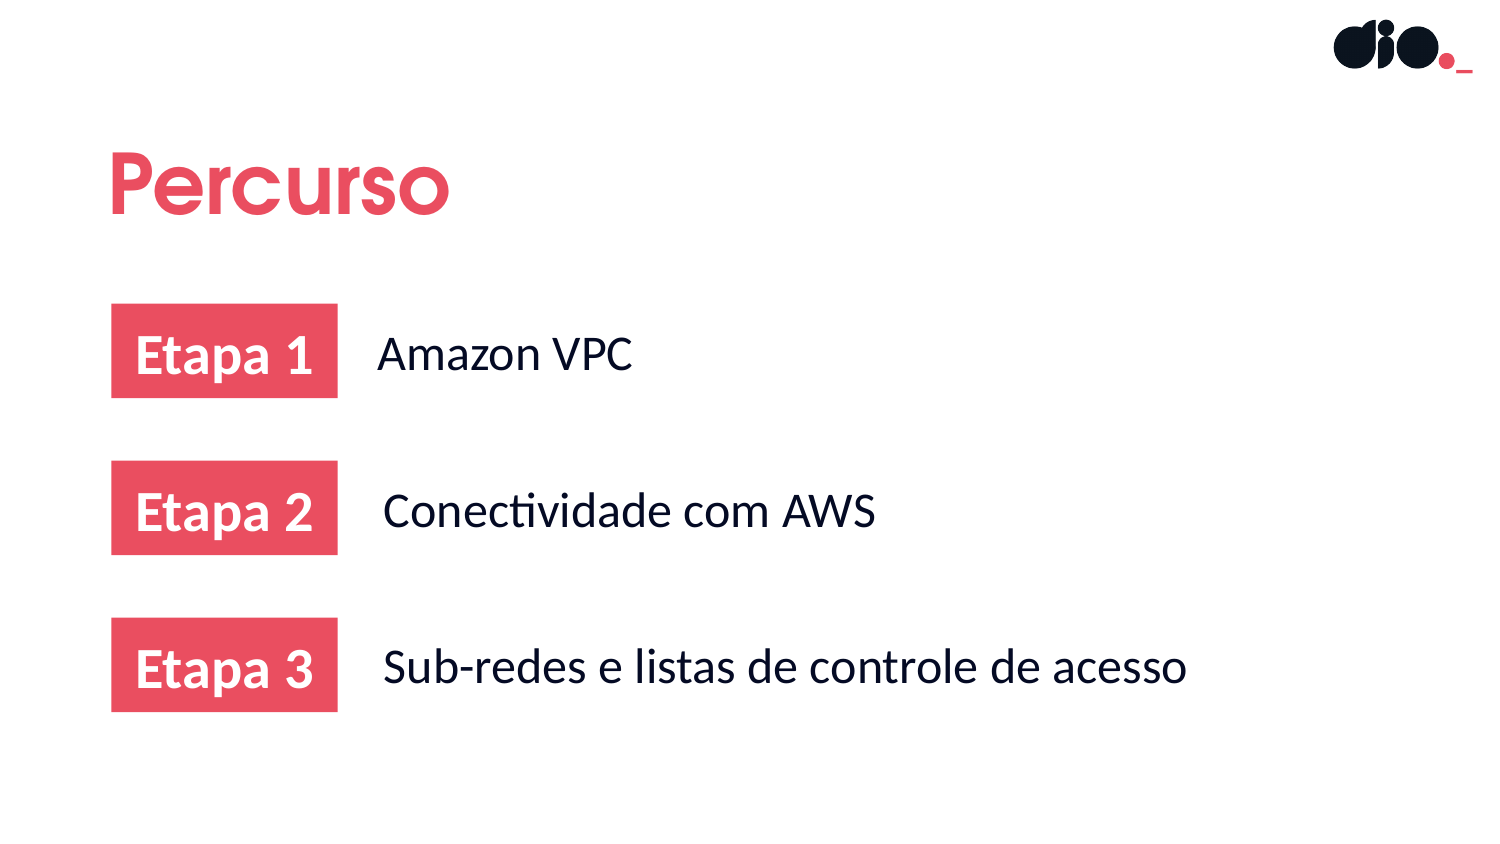

Percurso
Etapa 1
Amazon VPC
Etapa 2
Conectividade com AWS
Etapa 3
Sub-redes e listas de controle de acesso